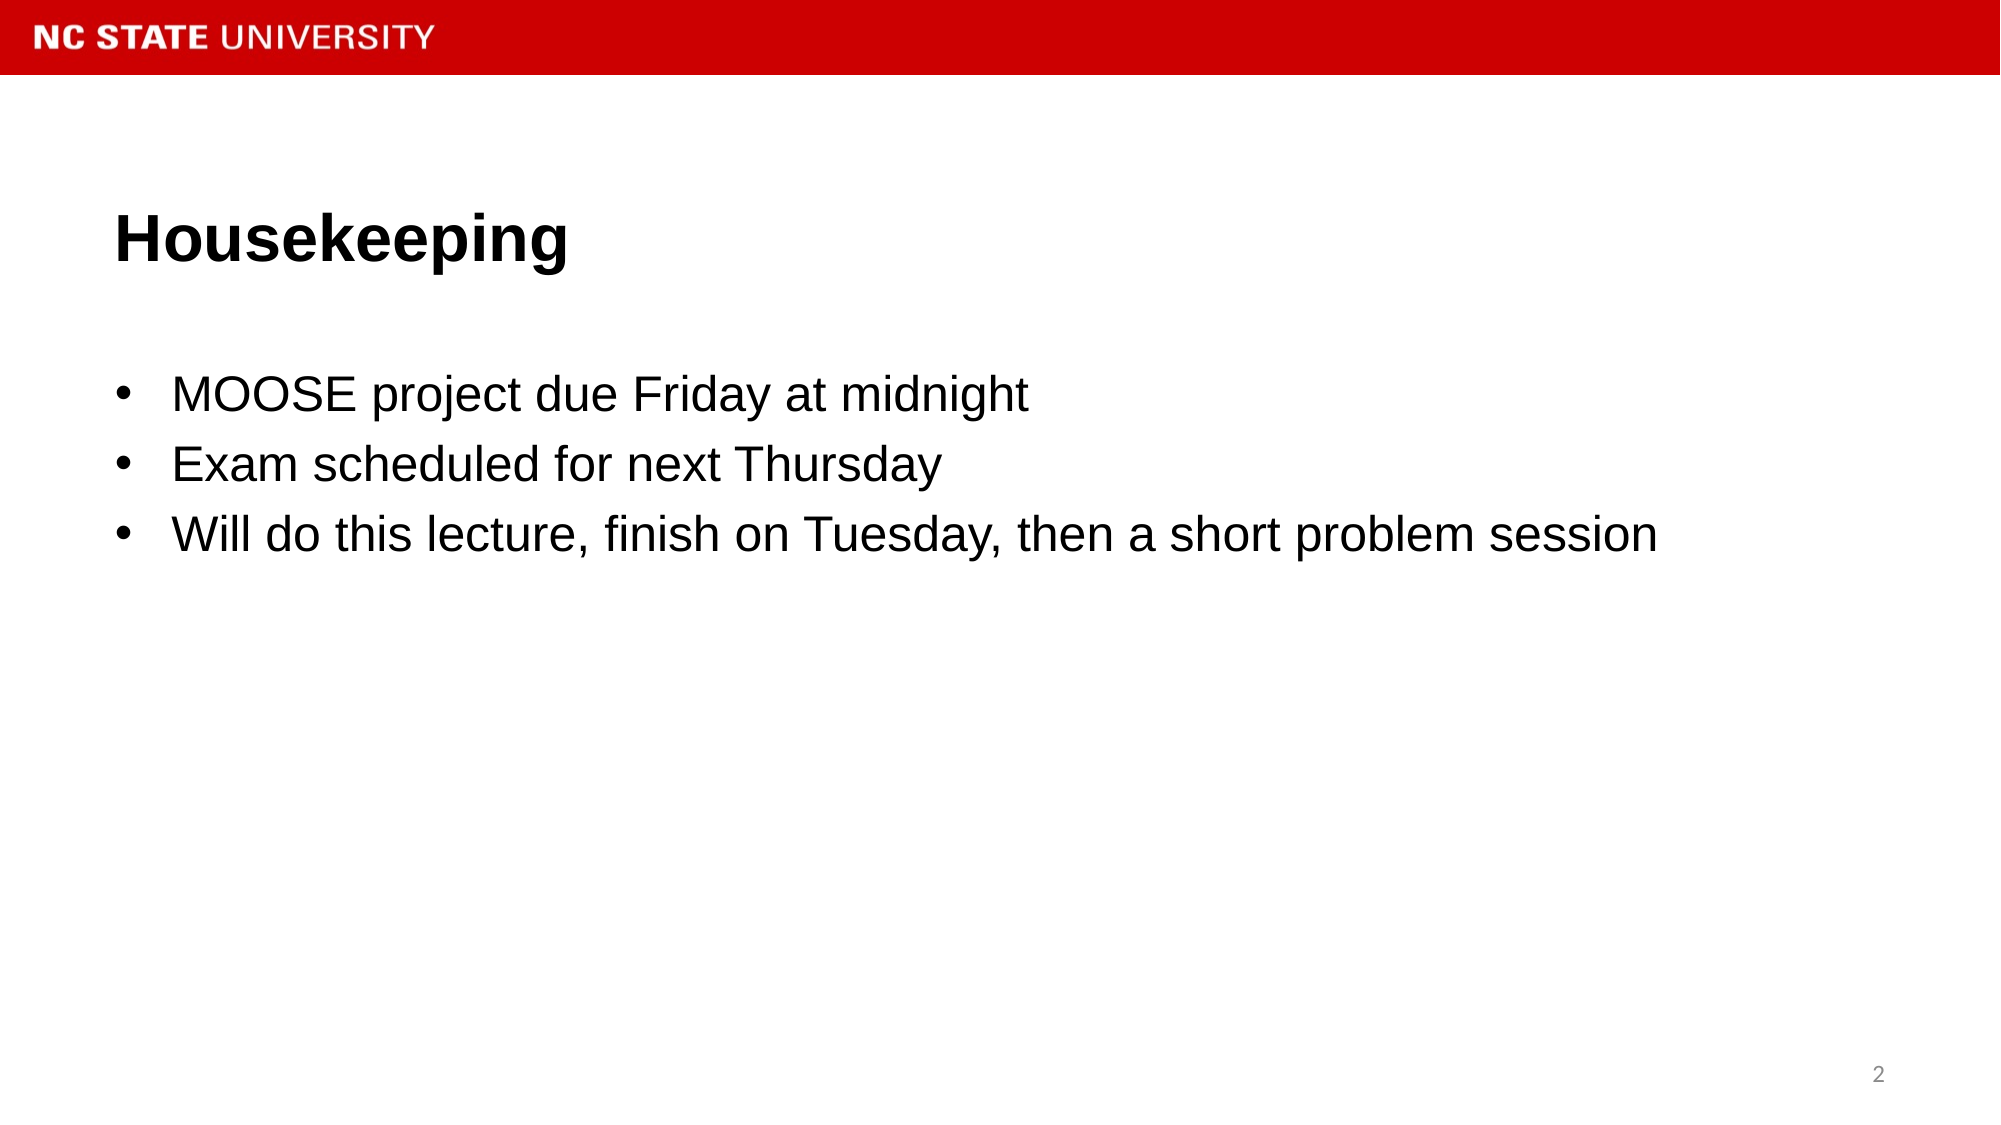

# Housekeeping
MOOSE project due Friday at midnight
Exam scheduled for next Thursday
Will do this lecture, finish on Tuesday, then a short problem session
2